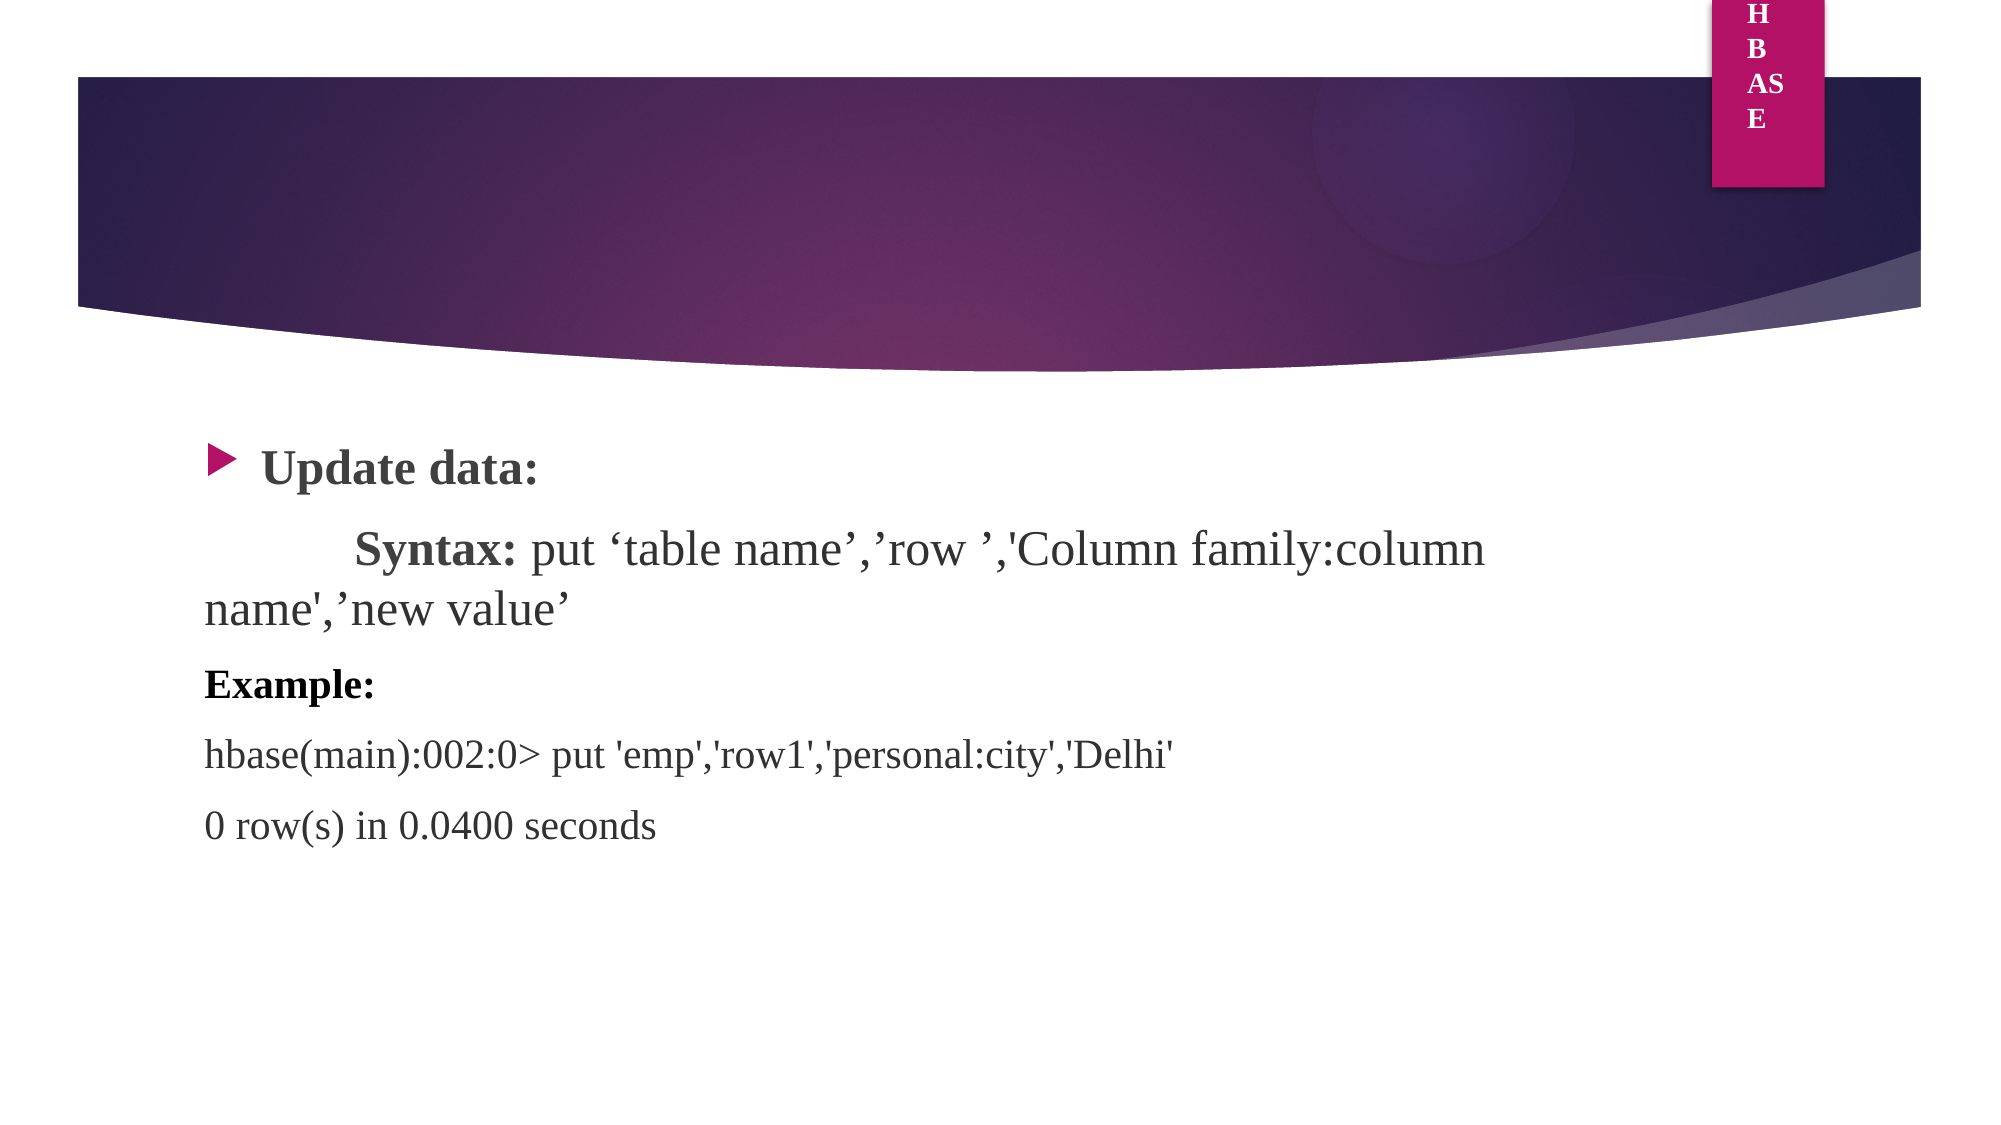

HBASE
Update data:
	Syntax: put ‘table name’,’row ’,'Column family:column name',’new value’
Example:
hbase(main):002:0> put 'emp','row1','personal:city','Delhi'
0 row(s) in 0.0400 seconds